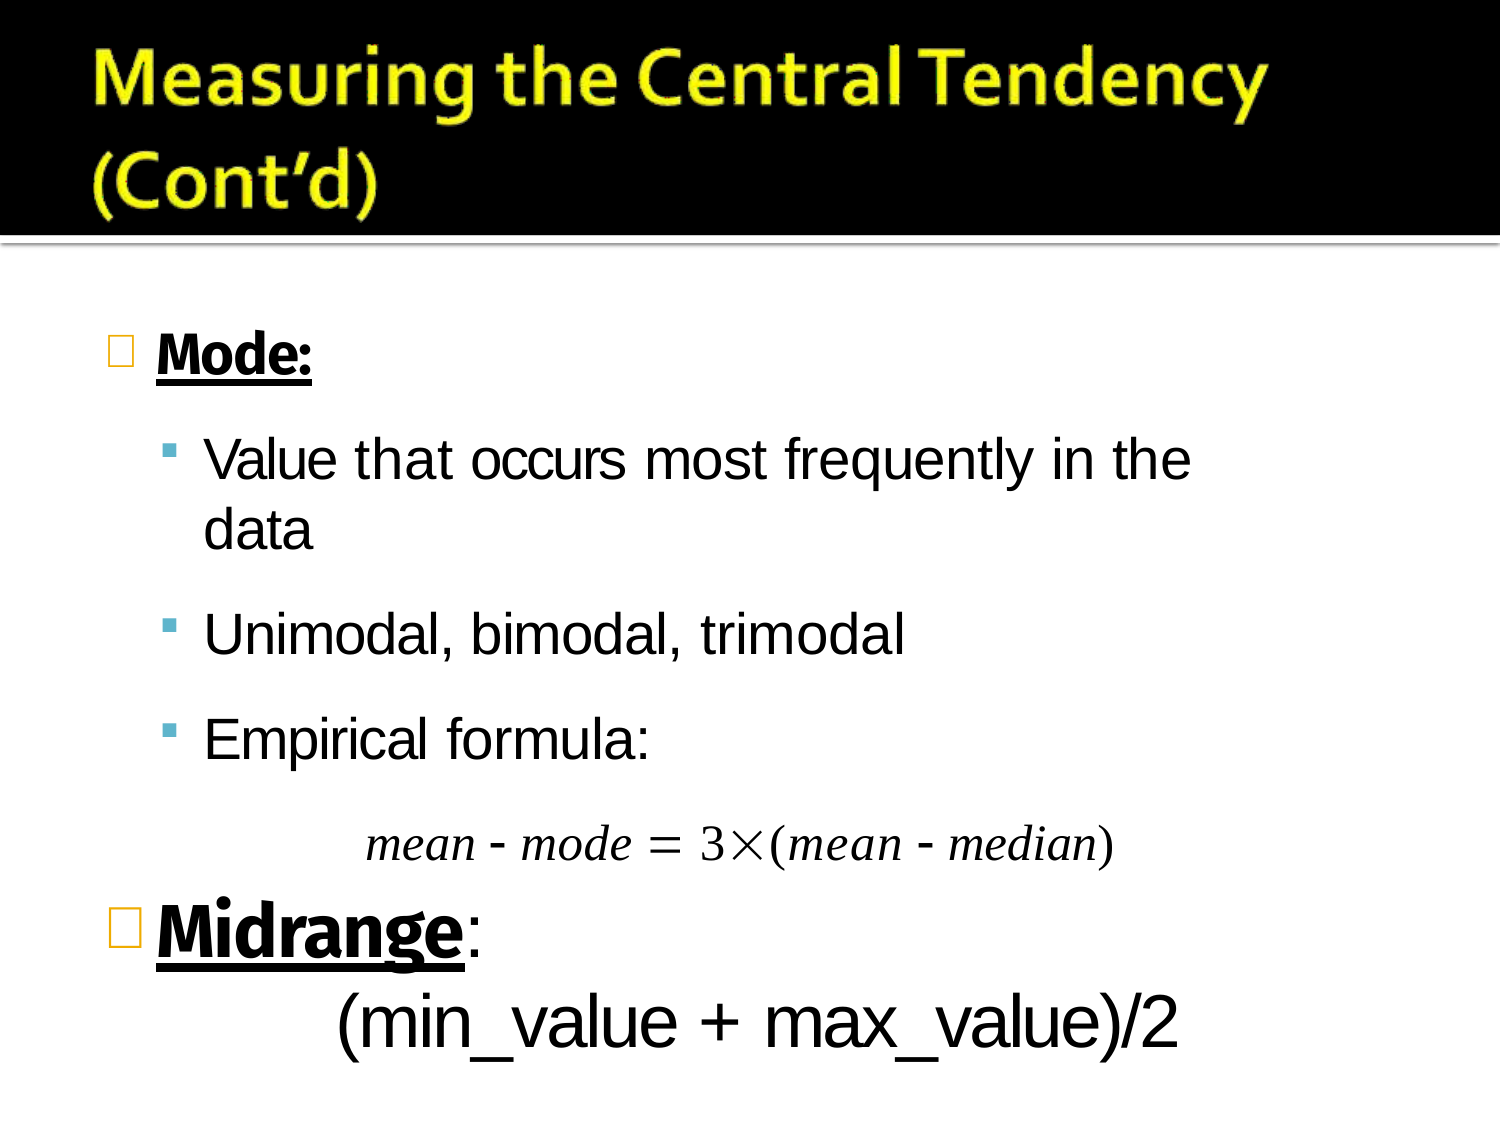

Mode:
Value that occurs most frequently in the data
Unimodal, bimodal, trimodal
Empirical formula:
mean − mode = 3×(mean − median)
Midrange:
(min_value + max_value)/2